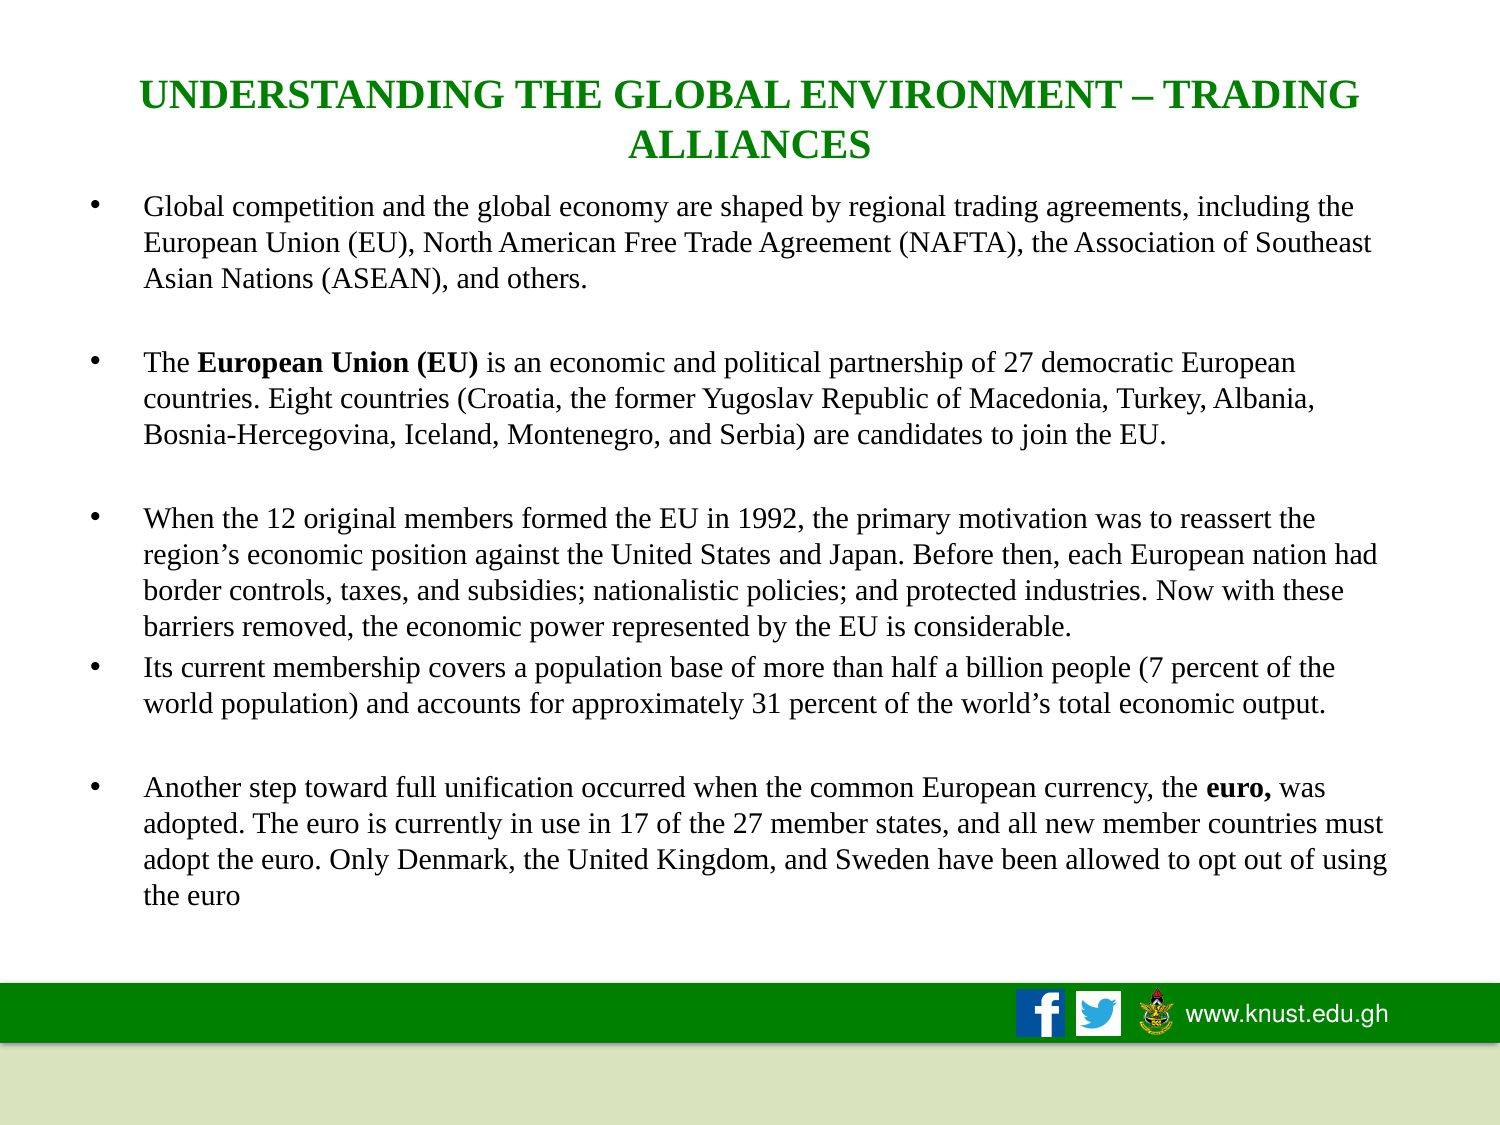

# UNDERSTANDING THE GLOBAL ENVIRONMENT – TRADING ALLIANCES
Global competition and the global economy are shaped by regional trading agreements, including the European Union (EU), North American Free Trade Agreement (NAFTA), the Association of Southeast Asian Nations (ASEAN), and others.

The European Union (EU) is an economic and political partnership of 27 democratic European countries. Eight countries (Croatia, the former Yugoslav Republic of Macedonia, Turkey, Albania, Bosnia-Hercegovina, Iceland, Montenegro, and Serbia) are candidates to join the EU.

When the 12 original members formed the EU in 1992, the primary motivation was to reassert the region’s economic position against the United States and Japan. Before then, each European nation had border controls, taxes, and subsidies; nationalistic policies; and protected industries. Now with these barriers removed, the economic power represented by the EU is considerable.
Its current membership covers a population base of more than half a billion people (7 percent of the world population) and accounts for approximately 31 percent of the world’s total economic output.

Another step toward full unification occurred when the common European currency, the euro, was adopted. The euro is currently in use in 17 of the 27 member states, and all new member countries must adopt the euro. Only Denmark, the United Kingdom, and Sweden have been allowed to opt out of using the euro